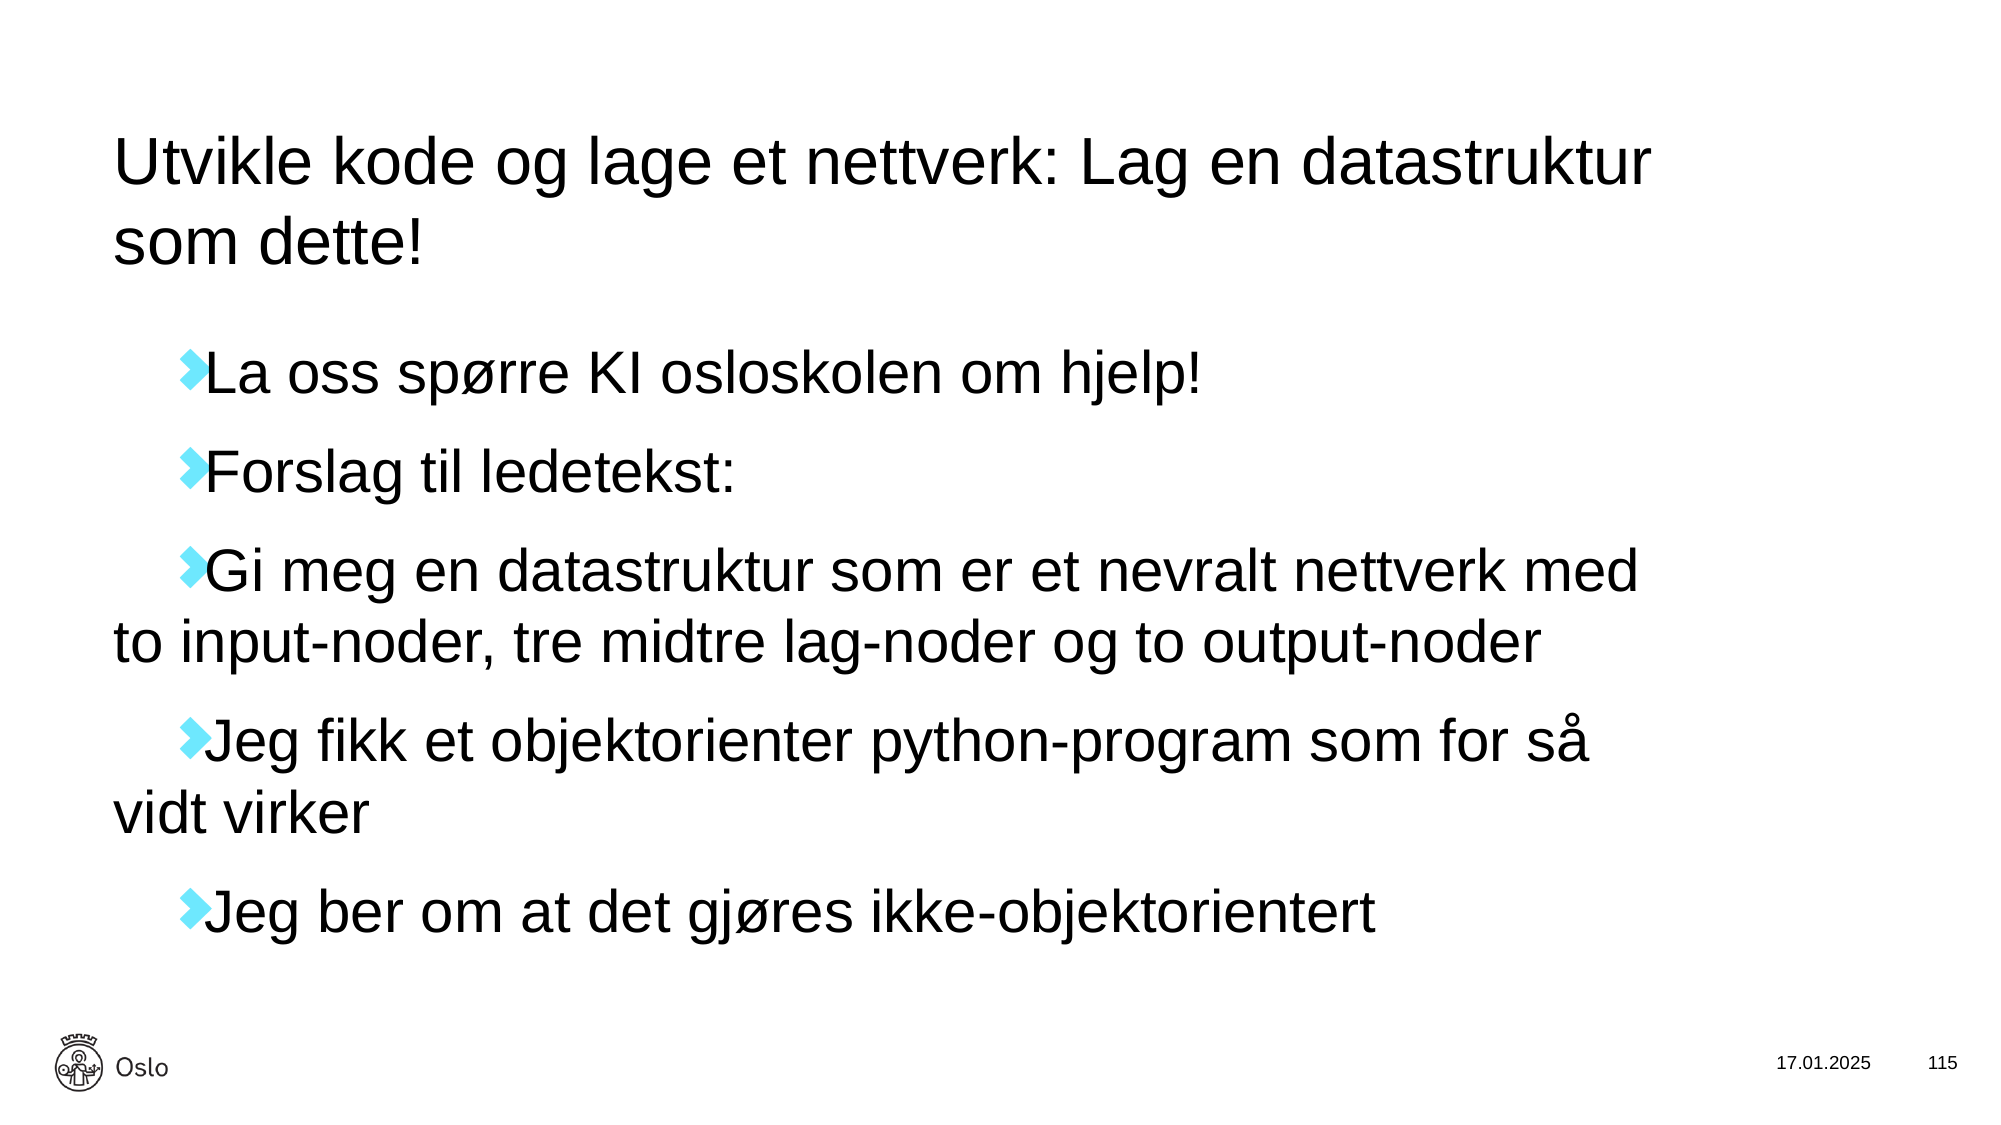

# Utvikle kode og lage et nettverk: Lag en datastruktur som dette!
La oss spørre KI osloskolen om hjelp!
Forslag til ledetekst:
Gi meg en datastruktur som er et nevralt nettverk med to input-noder, tre midtre lag-noder og to output-noder
Jeg fikk et objektorienter python-program som for så vidt virker
Jeg ber om at det gjøres ikke-objektorientert
17.01.2025
115